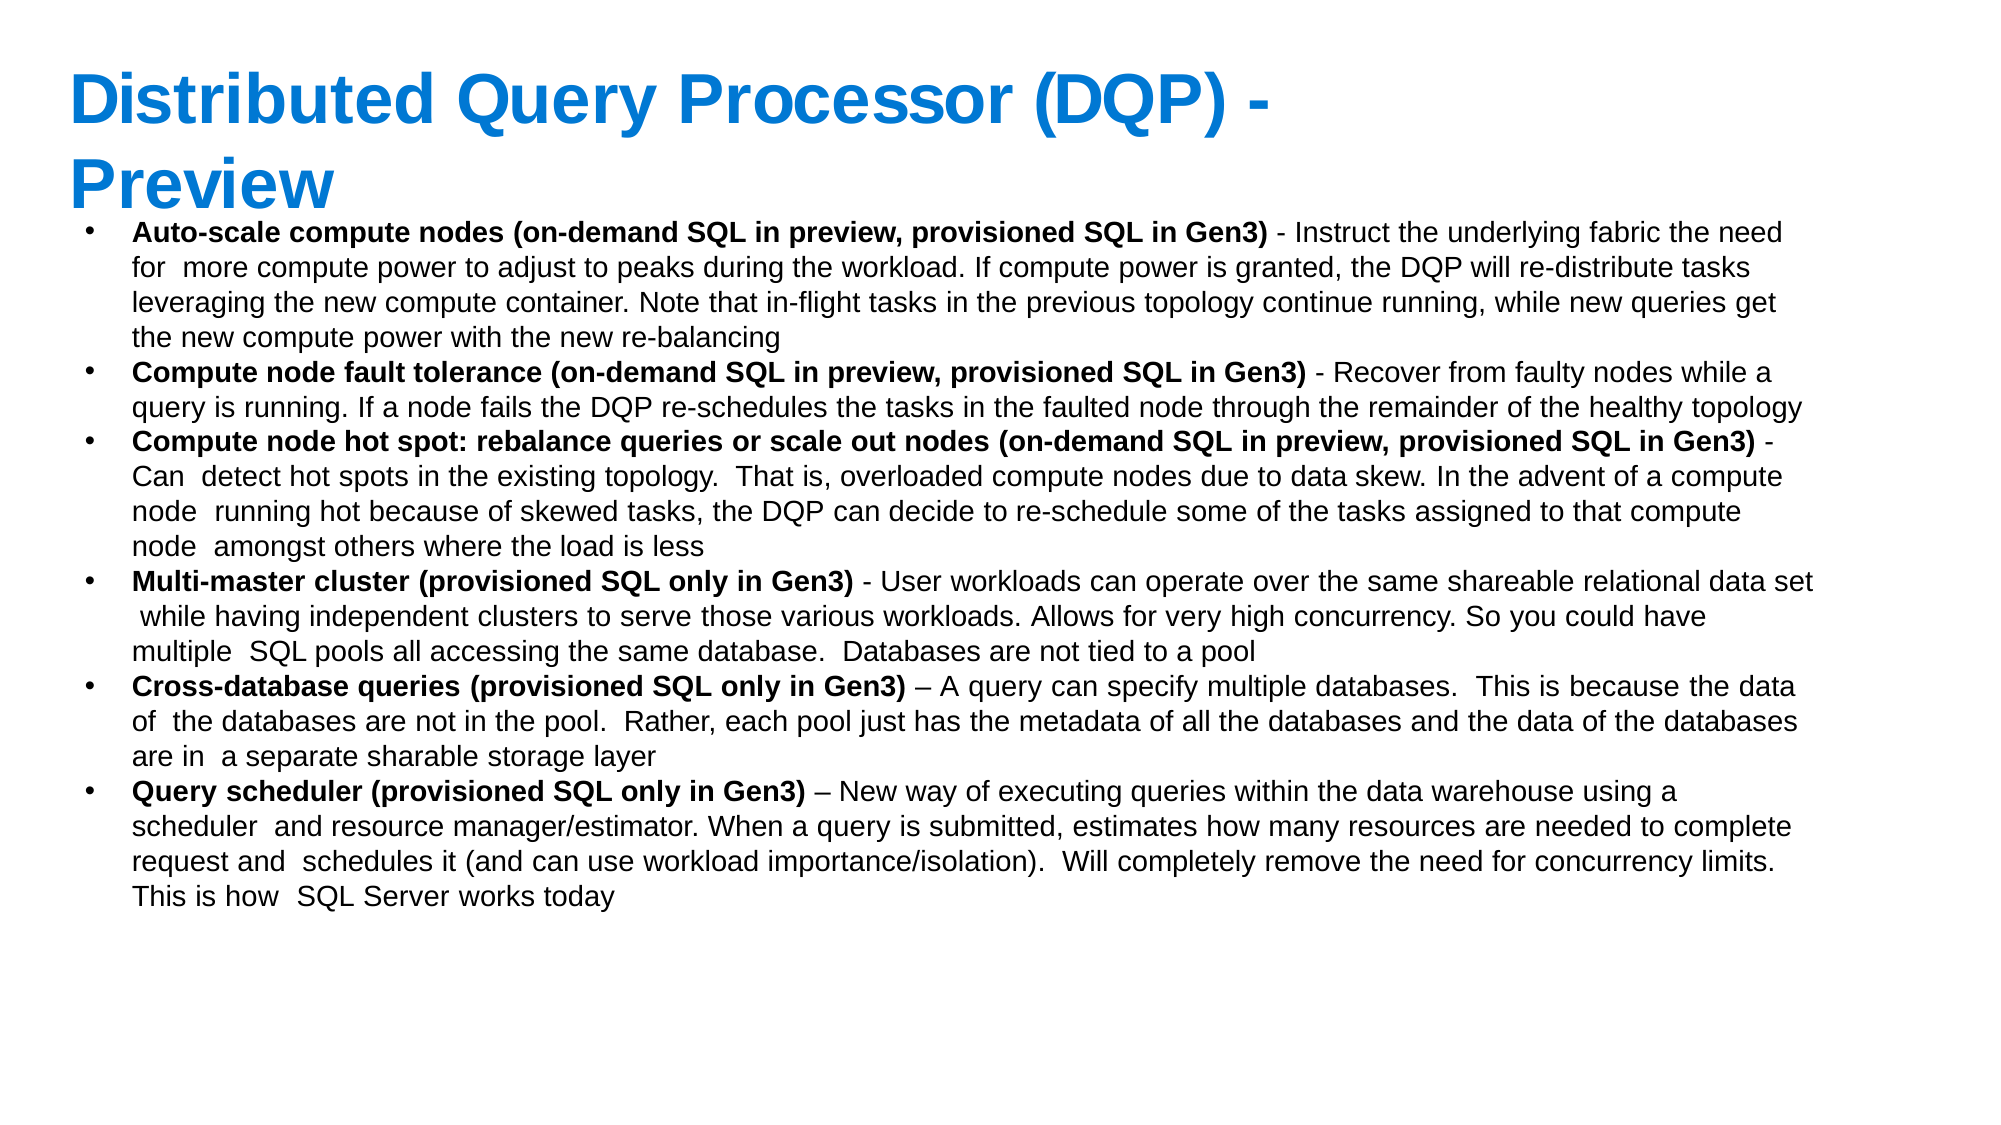

# Distributed Query Processor (DQP) - Preview
Auto-scale compute nodes (on-demand SQL in preview, provisioned SQL in Gen3) - Instruct the underlying fabric the need for  more compute power to adjust to peaks during the workload. If compute power is granted, the DQP will re-distribute tasks  leveraging the new compute container. Note that in-flight tasks in the previous topology continue running, while new queries get  the new compute power with the new re-balancing
Compute node fault tolerance (on-demand SQL in preview, provisioned SQL in Gen3) - Recover from faulty nodes while a  query is running. If a node fails the DQP re-schedules the tasks in the faulted node through the remainder of the healthy topology
Compute node hot spot: rebalance queries or scale out nodes (on-demand SQL in preview, provisioned SQL in Gen3) - Can  detect hot spots in the existing topology. That is, overloaded compute nodes due to data skew. In the advent of a compute node  running hot because of skewed tasks, the DQP can decide to re-schedule some of the tasks assigned to that compute node  amongst others where the load is less
Multi-master cluster (provisioned SQL only in Gen3) - User workloads can operate over the same shareable relational data set  while having independent clusters to serve those various workloads. Allows for very high concurrency. So you could have multiple  SQL pools all accessing the same database. Databases are not tied to a pool
Cross-database queries (provisioned SQL only in Gen3) – A query can specify multiple databases. This is because the data of  the databases are not in the pool. Rather, each pool just has the metadata of all the databases and the data of the databases are in  a separate sharable storage layer
Query scheduler (provisioned SQL only in Gen3) – New way of executing queries within the data warehouse using a scheduler  and resource manager/estimator. When a query is submitted, estimates how many resources are needed to complete request and  schedules it (and can use workload importance/isolation). Will completely remove the need for concurrency limits. This is how  SQL Server works today